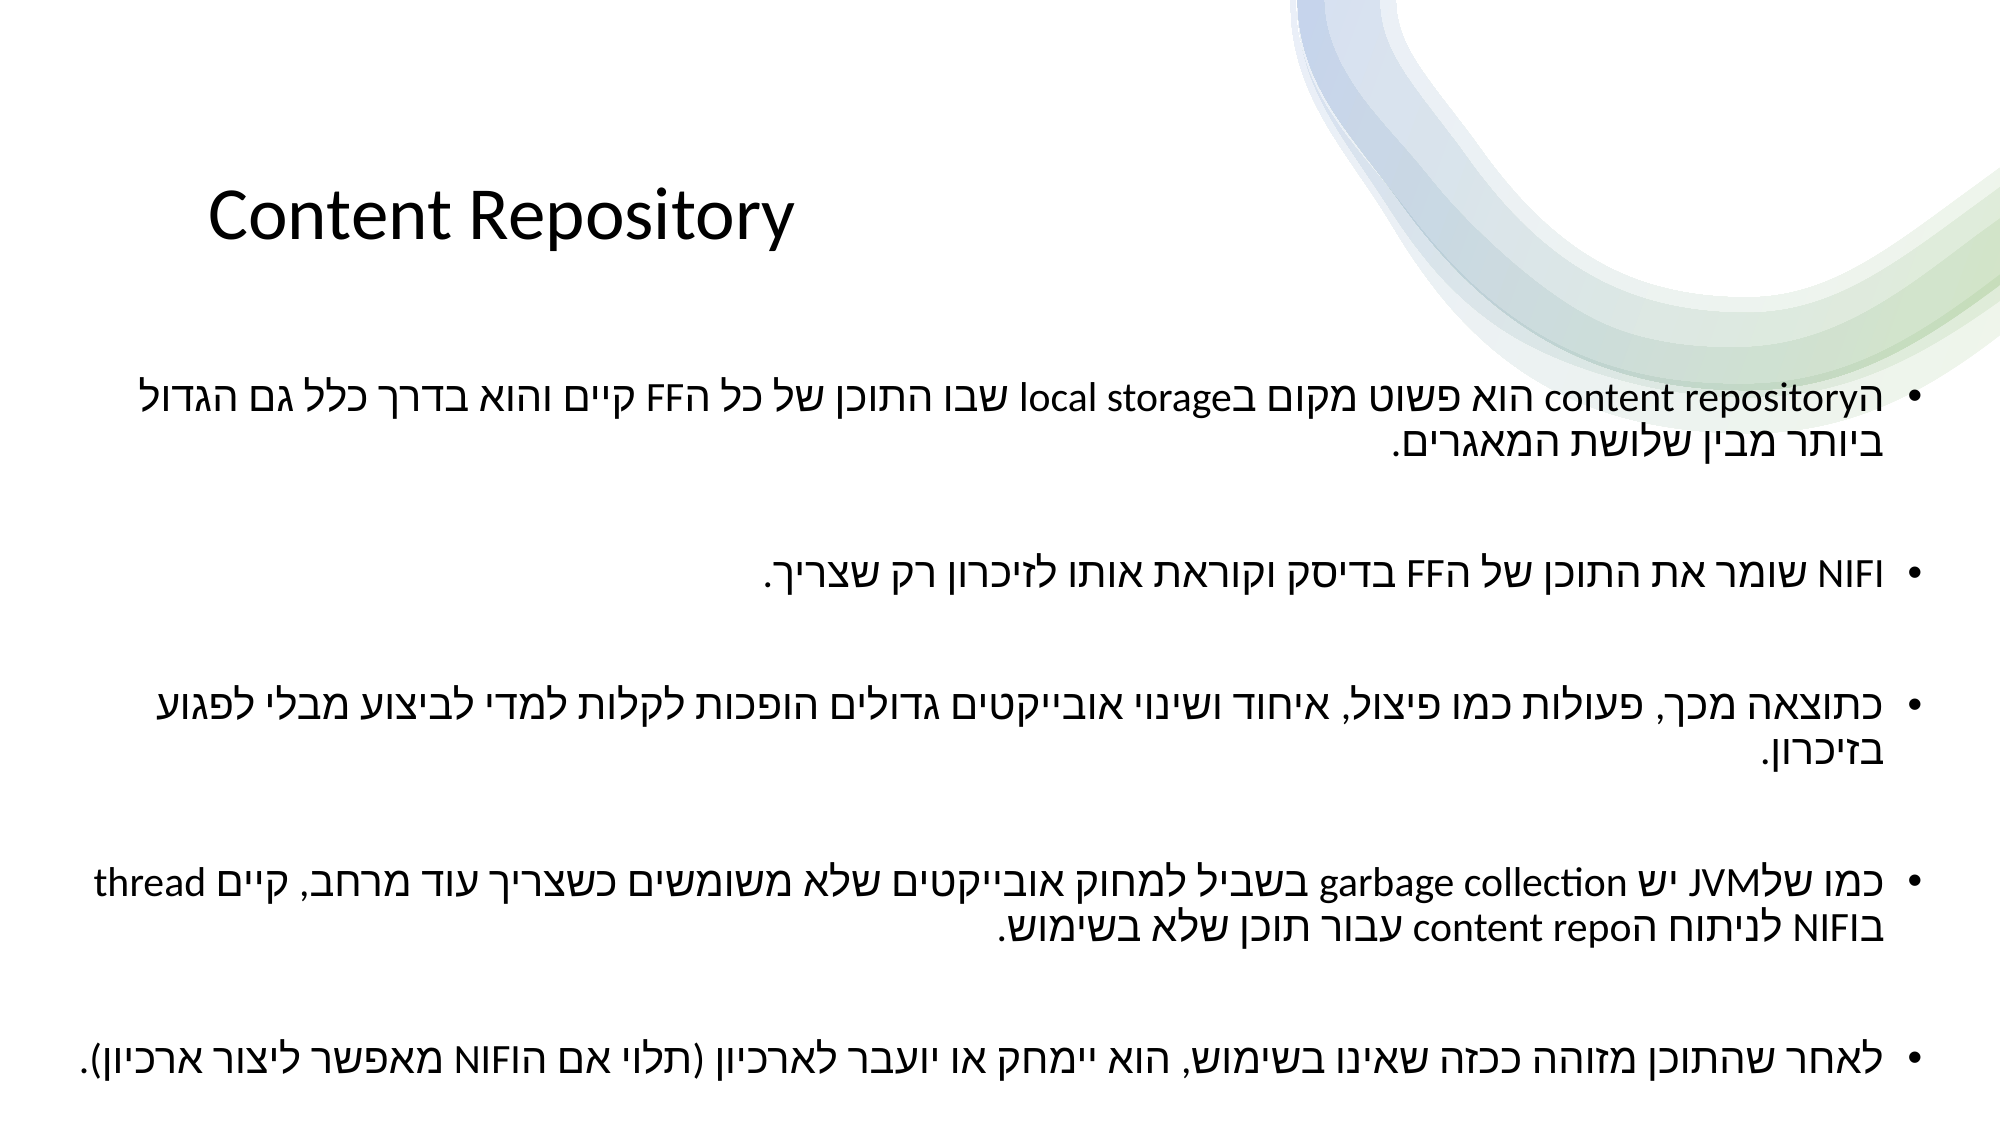

# Content Repository
הcontent repository הוא פשוט מקום בlocal storage שבו התוכן של כל הFF קיים והוא בדרך כלל גם הגדול ביותר מבין שלושת המאגרים.

NIFI שומר את התוכן של הFF בדיסק וקוראת אותו לזיכרון רק שצריך.

כתוצאה מכך, פעולות כמו פיצול, איחוד ושינוי אובייקטים גדולים הופכות לקלות למדי לביצוע מבלי לפגוע בזיכרון.

כמו שלJVM יש garbage collection בשביל למחוק אובייקטים שלא משומשים כשצריך עוד מרחב, קיים thread בNIFI לניתוח הcontent repo עבור תוכן שלא בשימוש.

לאחר שהתוכן מזוהה ככזה שאינו בשימוש, הוא יימחק או יועבר לארכיון (תלוי אם הNIFI מאפשר ליצור ארכיון).